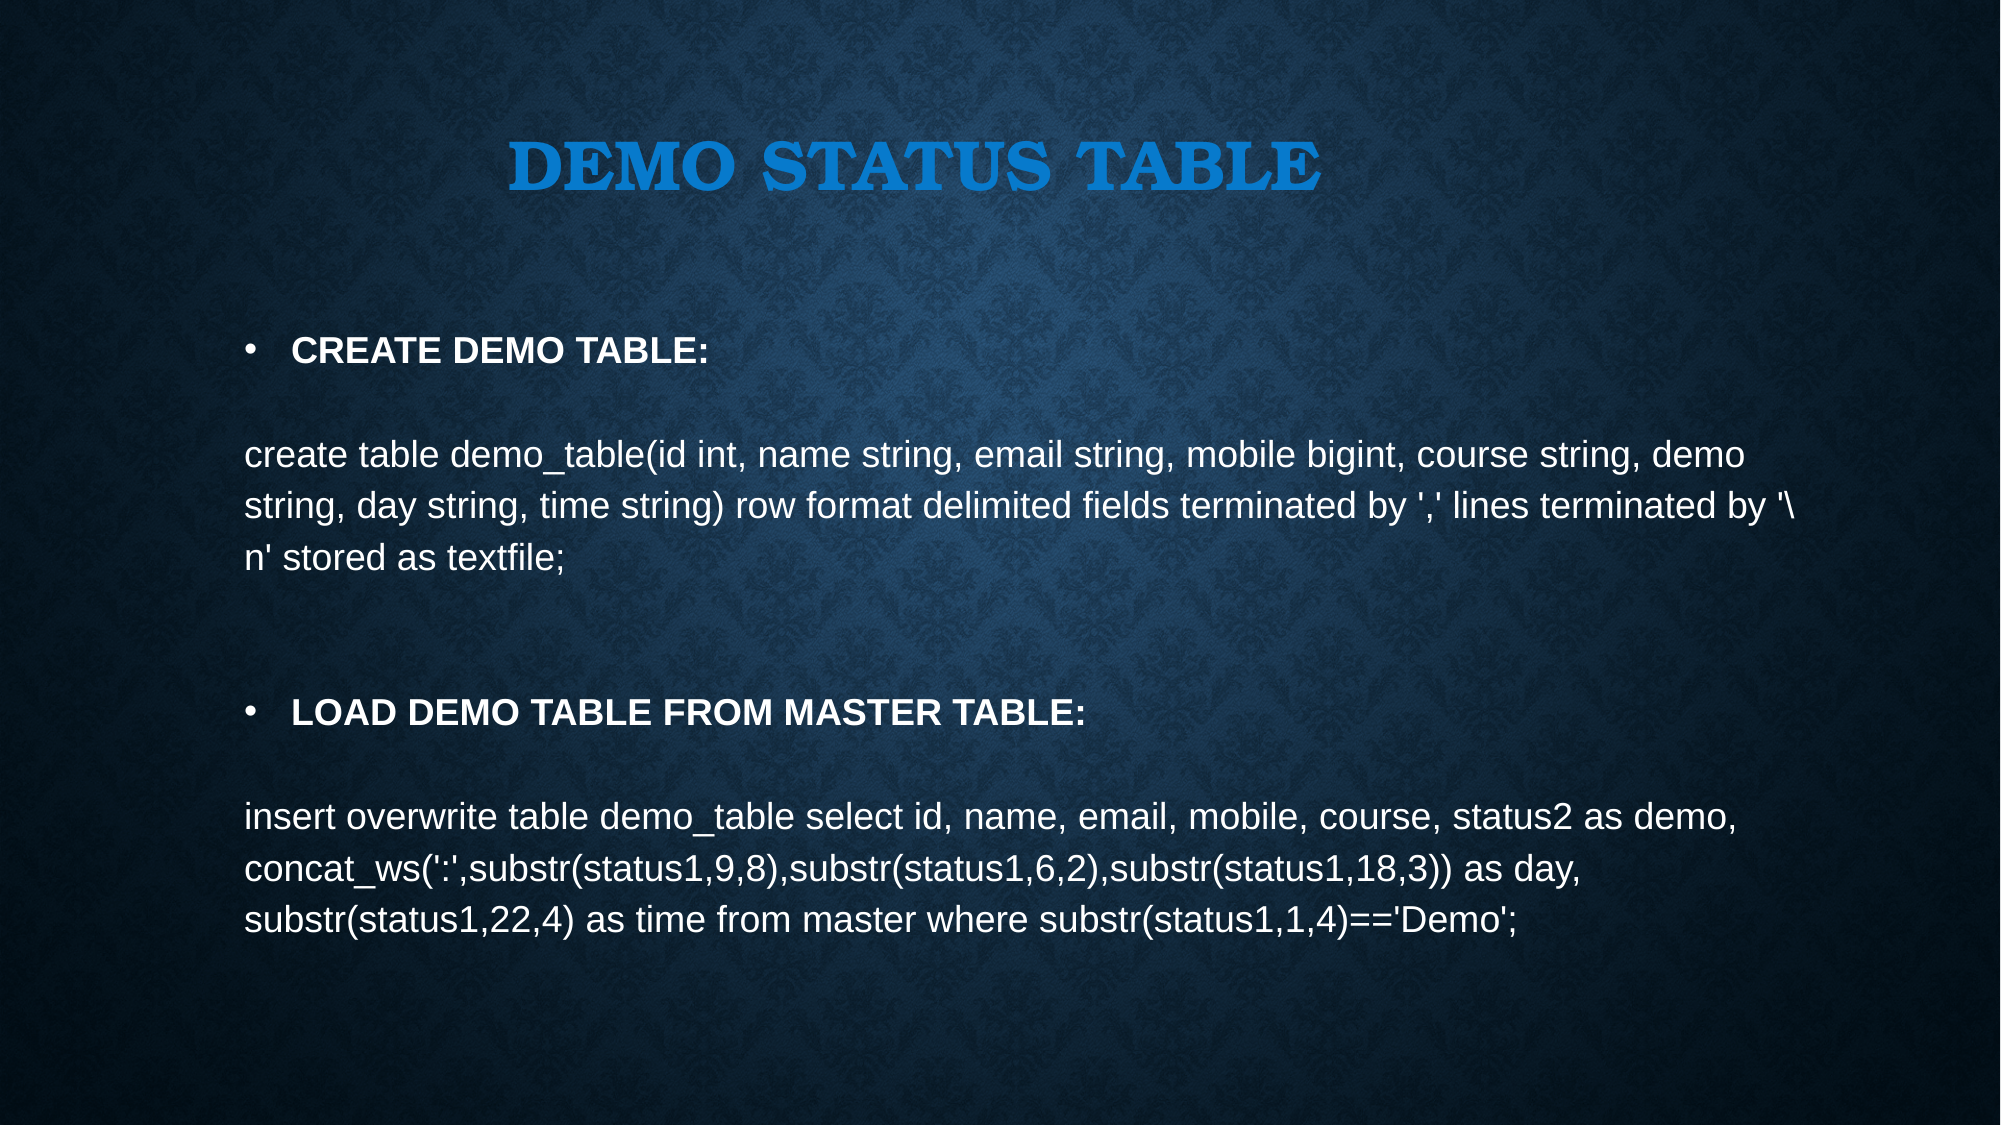

DEMO STATUS TABLE
CREATE DEMO TABLE:

create table demo_table(id int, name string, email string, mobile bigint, course string, demo string, day string, time string) row format delimited fields terminated by ',' lines terminated by '\n' stored as textfile;

LOAD DEMO TABLE FROM MASTER TABLE:

insert overwrite table demo_table select id, name, email, mobile, course, status2 as demo, concat_ws(':',substr(status1,9,8),substr(status1,6,2),substr(status1,18,3)) as day, substr(status1,22,4) as time from master where substr(status1,1,4)=='Demo';